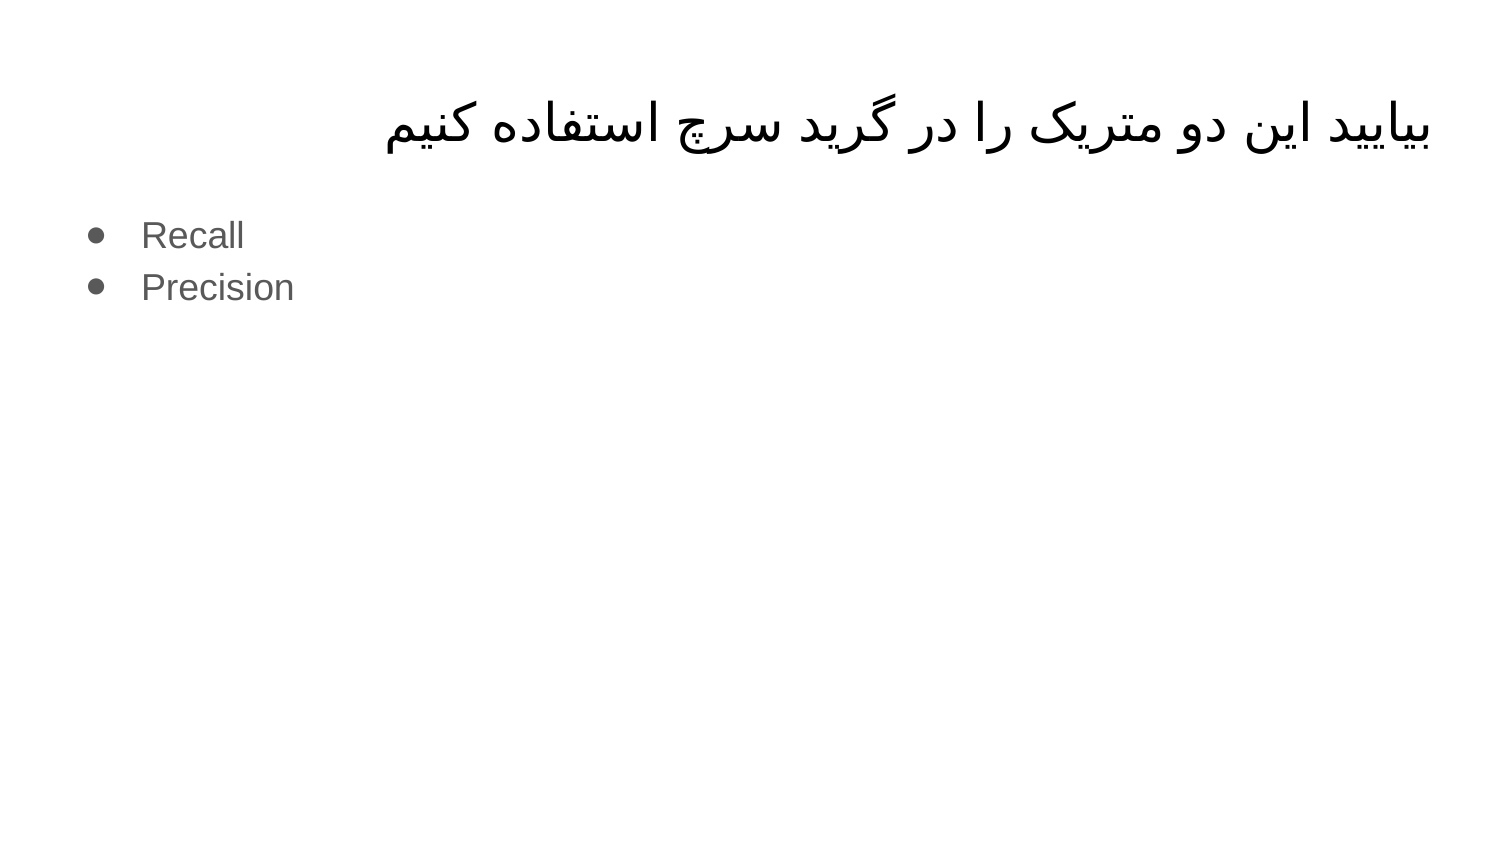

# بیایید این دو متریک را در گرید سرچ استفاده کنیم
Recall
Precision